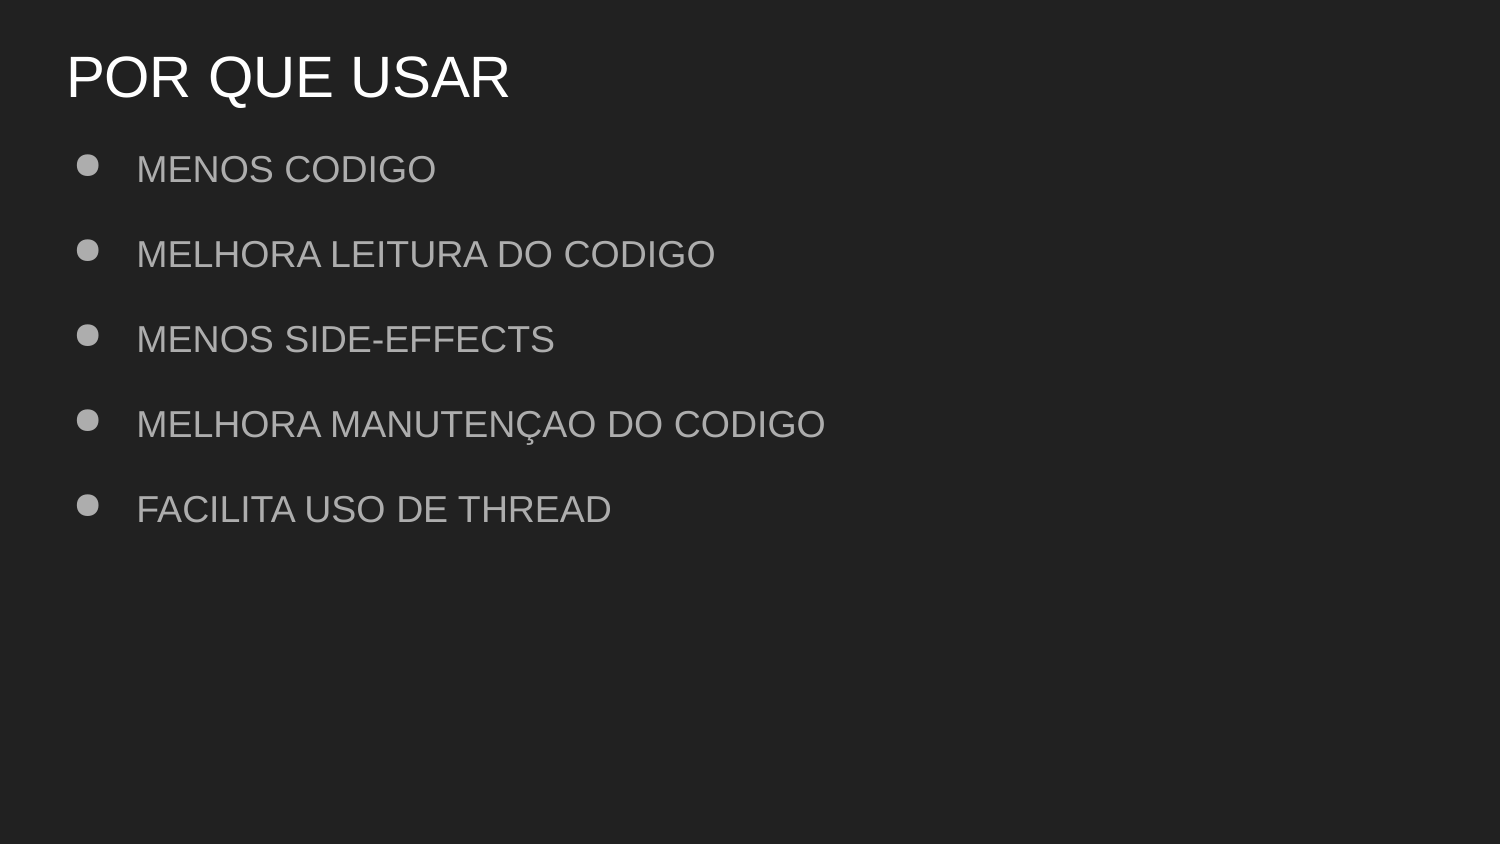

# POR QUE USAR

 MENOS CODIGO
 MELHORA LEITURA DO CODIGO
 MENOS SIDE-EFFECTS
 MELHORA MANUTENÇAO DO CODIGO
 FACILITA USO DE THREAD